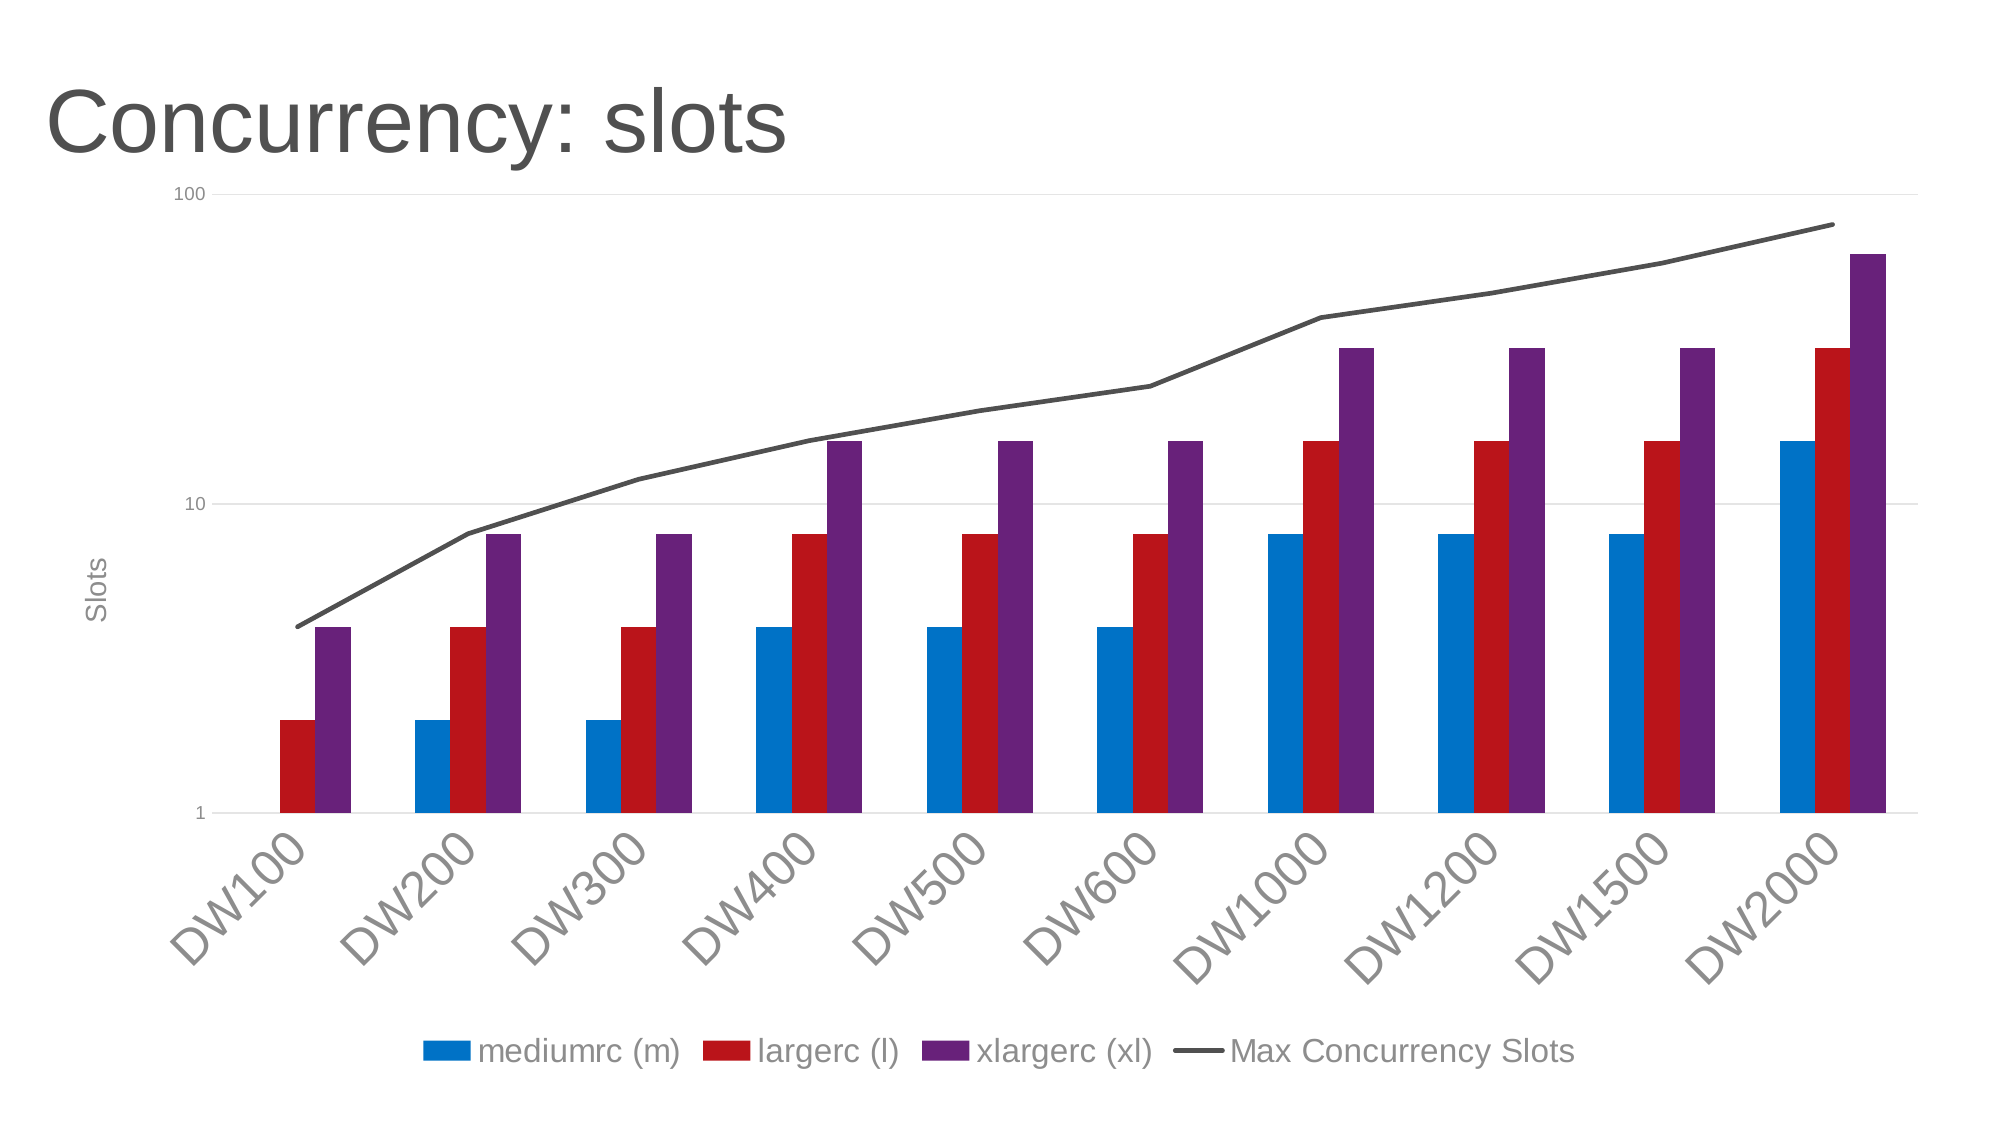

# Concurrency: slots

### Chart

| Category | mediumrc (m) | largerc (l) | xlargerc (xl) | Max Concurrency Slots |
|---|---|---|---|---|
| DW100 | 1.0 | 2.0 | 4.0 | 4.0 |
| DW200 | 2.0 | 4.0 | 8.0 | 8.0 |
| DW300 | 2.0 | 4.0 | 8.0 | 12.0 |
| DW400 | 4.0 | 8.0 | 16.0 | 16.0 |
| DW500 | 4.0 | 8.0 | 16.0 | 20.0 |
| DW600 | 4.0 | 8.0 | 16.0 | 24.0 |
| DW1000 | 8.0 | 16.0 | 32.0 | 40.0 |
| DW1200 | 8.0 | 16.0 | 32.0 | 48.0 |
| DW1500 | 8.0 | 16.0 | 32.0 | 60.0 |
| DW2000 | 16.0 | 32.0 | 64.0 | 80.0 |